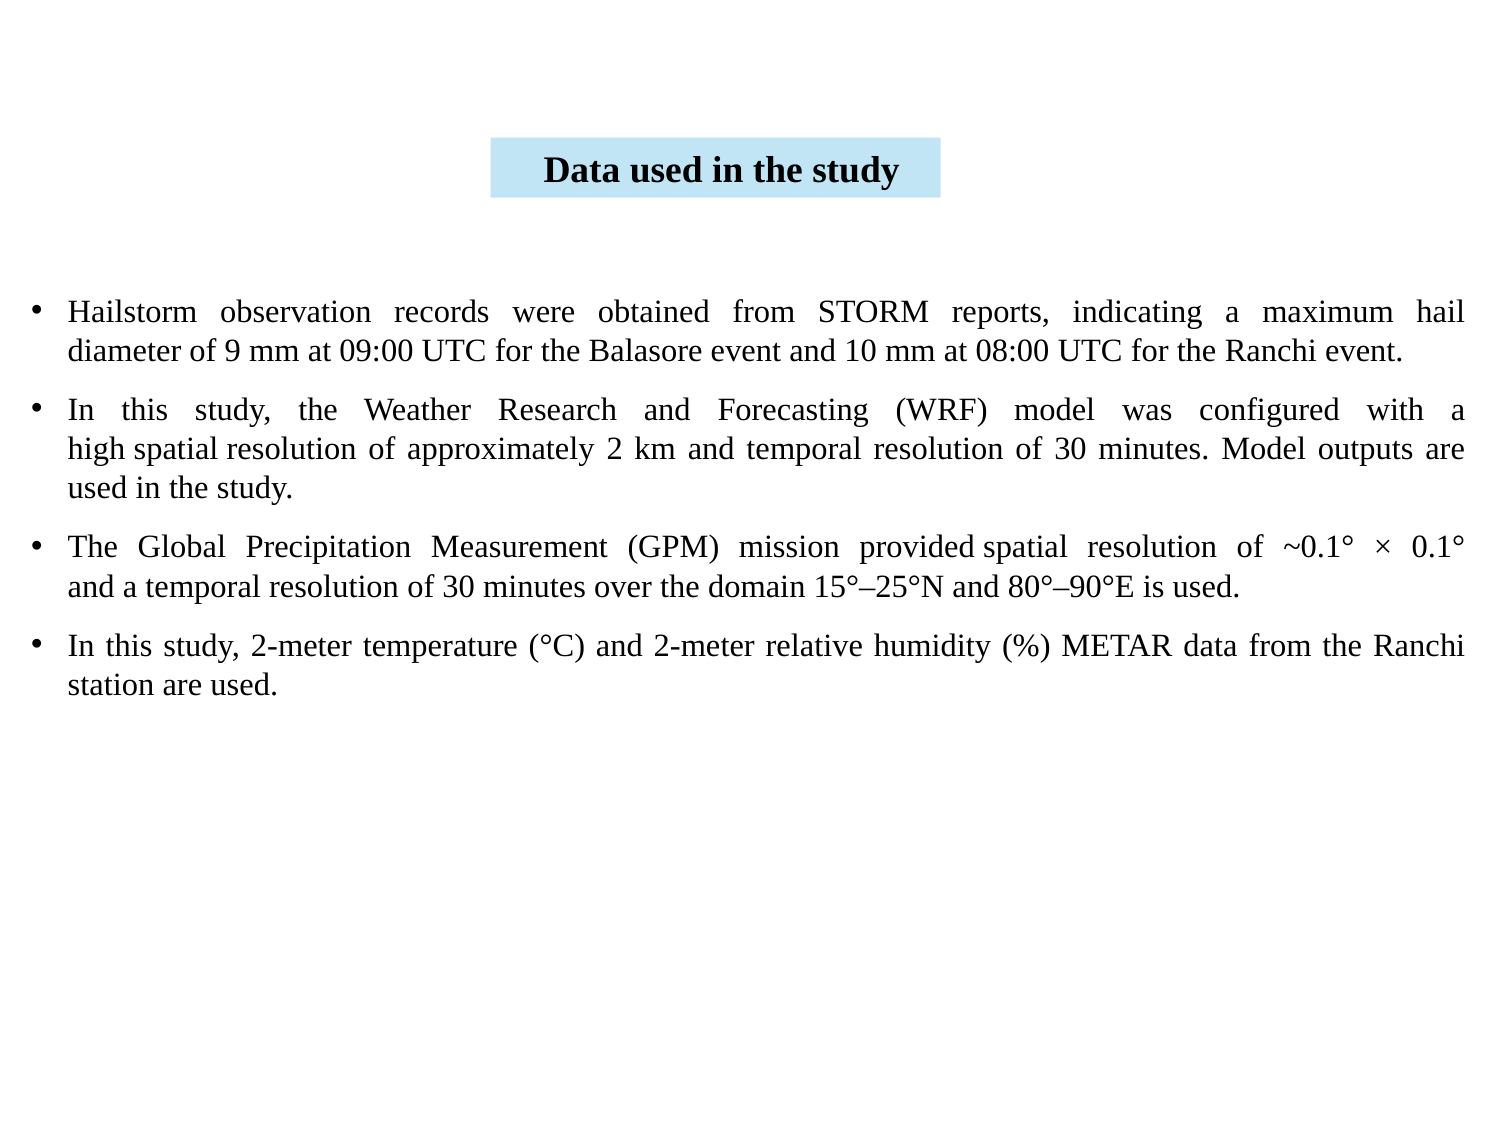

Data used in the study
Hailstorm observation records were obtained from STORM reports, indicating a maximum hail diameter of 9 mm at 09:00 UTC for the Balasore event and 10 mm at 08:00 UTC for the Ranchi event.
In this study, the Weather Research and Forecasting (WRF) model was configured with a high spatial resolution of approximately 2 km and temporal resolution of 30 minutes. Model outputs are used in the study.
The Global Precipitation Measurement (GPM) mission provided spatial resolution of ~0.1° × 0.1° and a temporal resolution of 30 minutes over the domain 15°–25°N and 80°–90°E is used.
In this study, 2-meter temperature (°C) and 2-meter relative humidity (%) METAR data from the Ranchi station are used.